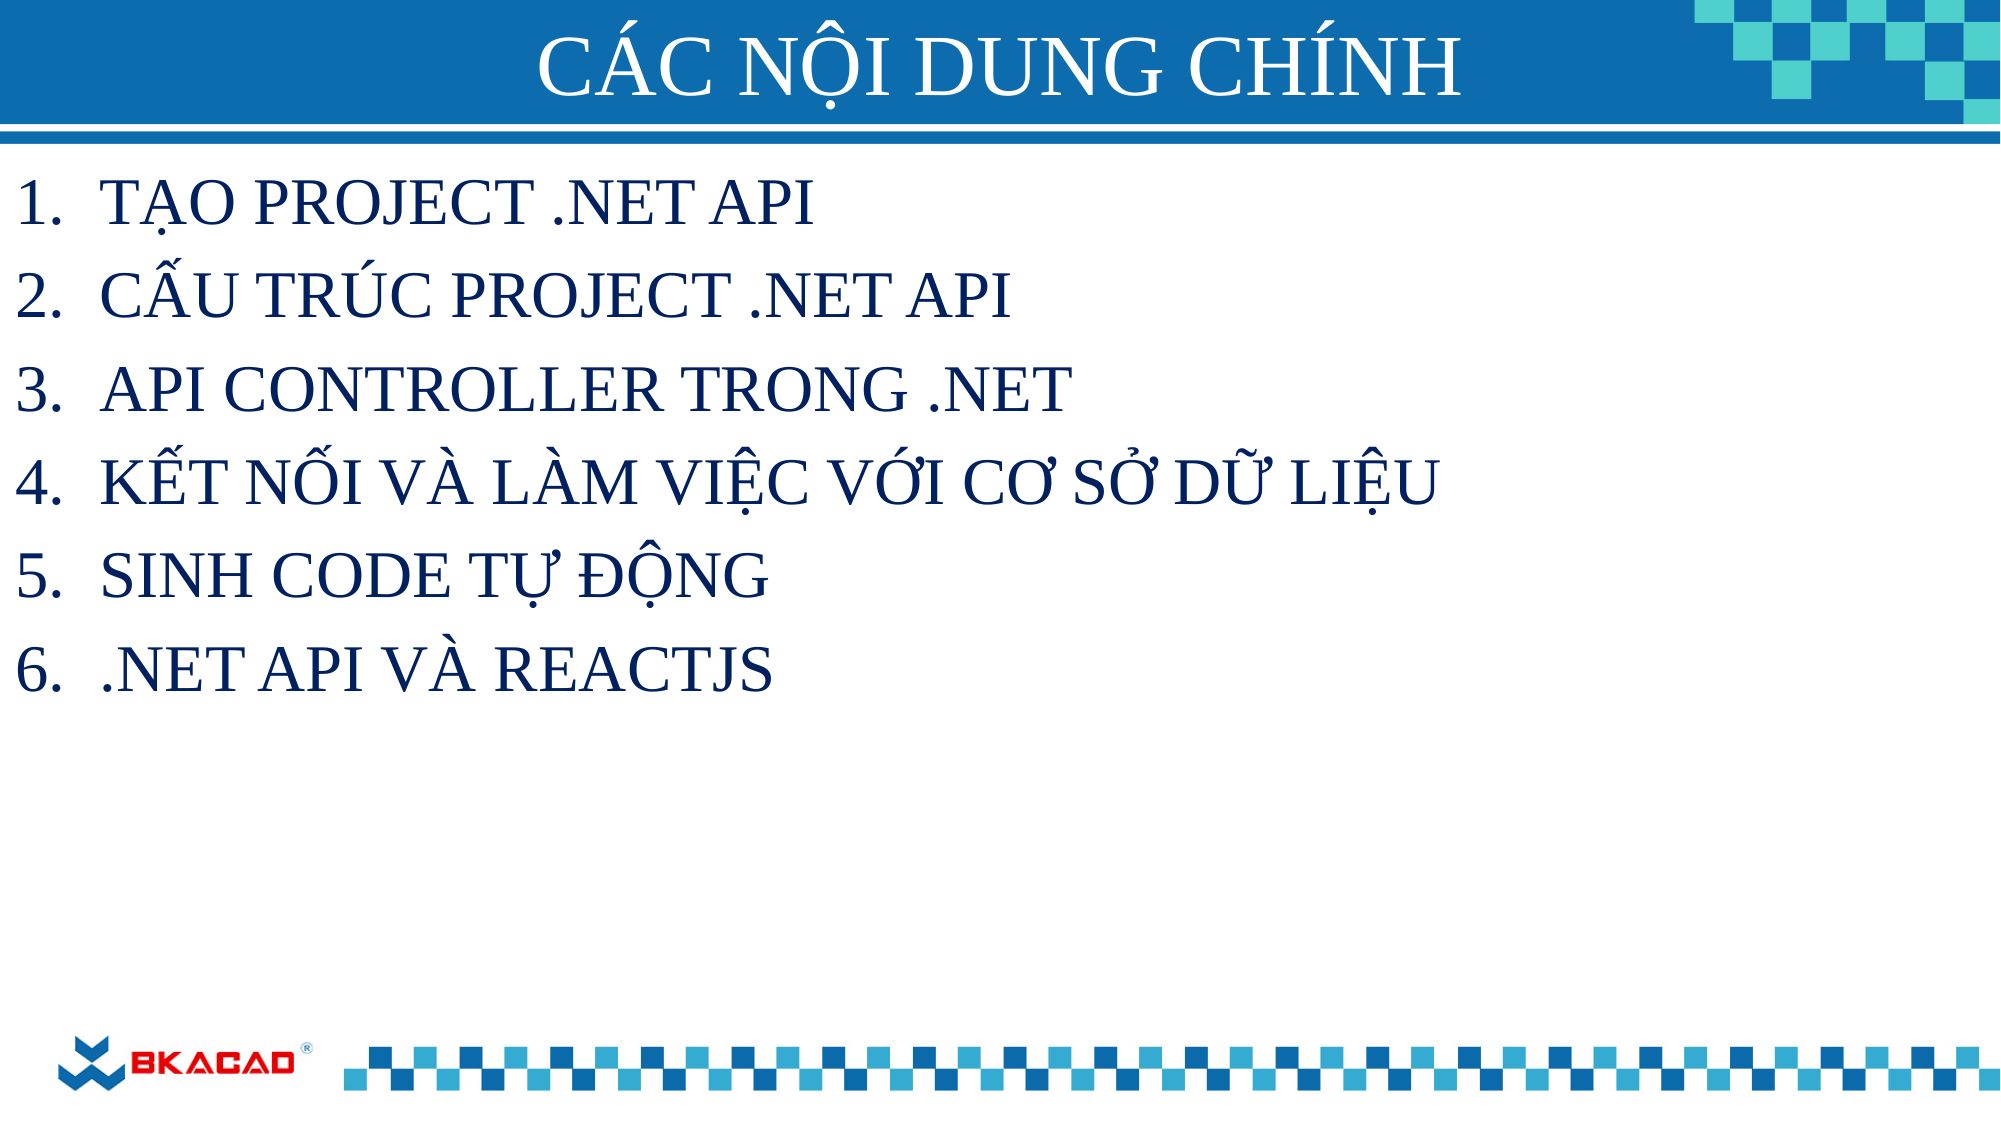

# CÁC NỘI DUNG CHÍNH
TẠO PROJECT .NET API
CẤU TRÚC PROJECT .NET API
API CONTROLLER TRONG .NET
KẾT NỐI VÀ LÀM VIỆC VỚI CƠ SỞ DỮ LIỆU
SINH CODE TỰ ĐỘNG
.NET API VÀ REACTJS